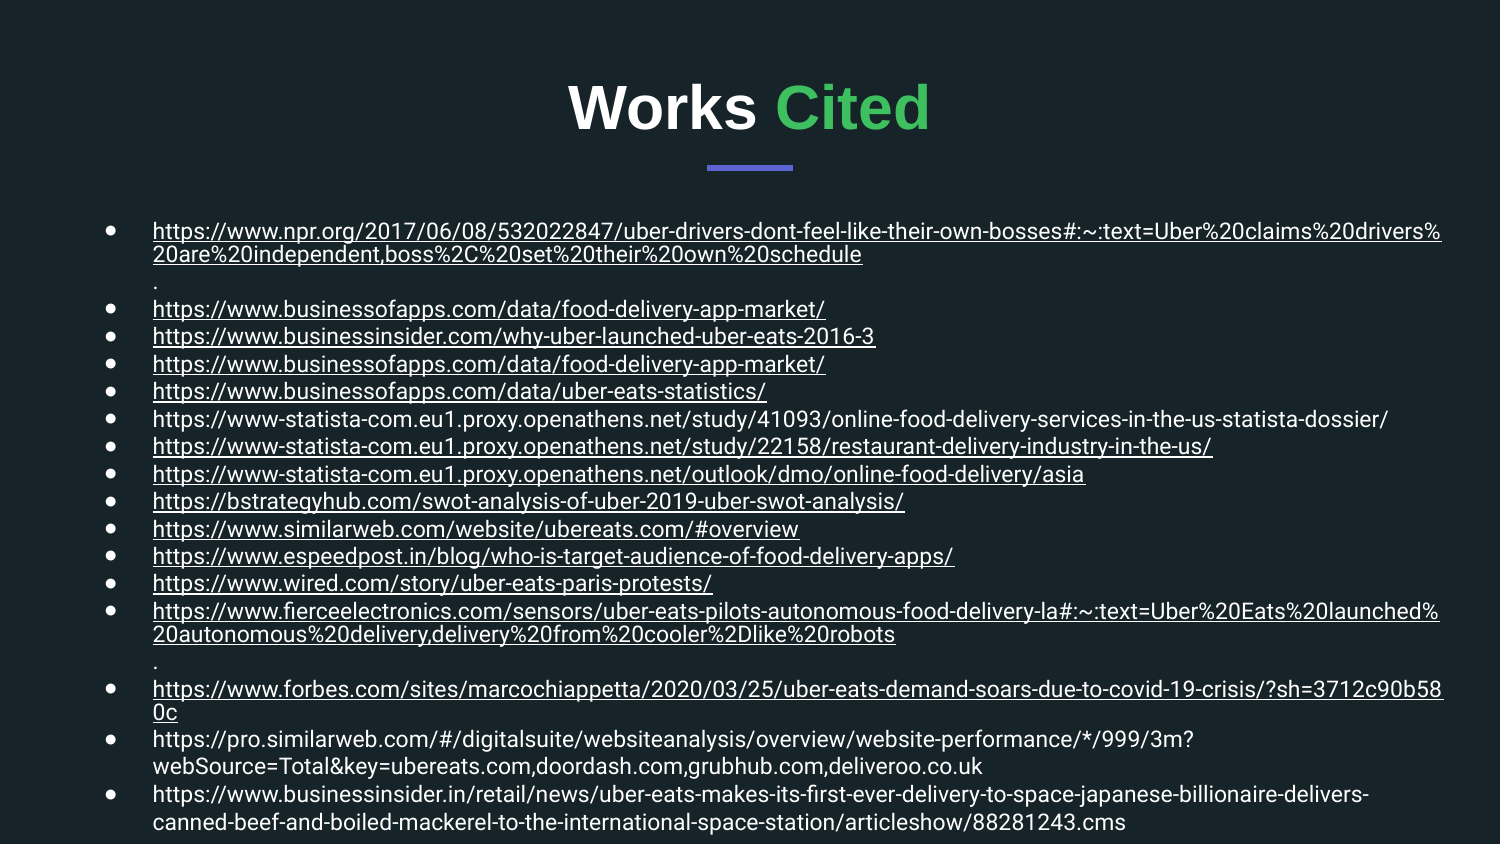

# Works Cited
https://www.npr.org/2017/06/08/532022847/uber-drivers-dont-feel-like-their-own-bosses#:~:text=Uber%20claims%20drivers%20are%20independent,boss%2C%20set%20their%20own%20schedule.
https://www.businessofapps.com/data/food-delivery-app-market/
https://www.businessinsider.com/why-uber-launched-uber-eats-2016-3
https://www.businessofapps.com/data/food-delivery-app-market/
https://www.businessofapps.com/data/uber-eats-statistics/
https://www-statista-com.eu1.proxy.openathens.net/study/41093/online-food-delivery-services-in-the-us-statista-dossier/
https://www-statista-com.eu1.proxy.openathens.net/study/22158/restaurant-delivery-industry-in-the-us/
https://www-statista-com.eu1.proxy.openathens.net/outlook/dmo/online-food-delivery/asia
https://bstrategyhub.com/swot-analysis-of-uber-2019-uber-swot-analysis/
https://www.similarweb.com/website/ubereats.com/#overview
https://www.espeedpost.in/blog/who-is-target-audience-of-food-delivery-apps/
https://www.wired.com/story/uber-eats-paris-protests/
https://www.fierceelectronics.com/sensors/uber-eats-pilots-autonomous-food-delivery-la#:~:text=Uber%20Eats%20launched%20autonomous%20delivery,delivery%20from%20cooler%2Dlike%20robots.
https://www.forbes.com/sites/marcochiappetta/2020/03/25/uber-eats-demand-soars-due-to-covid-19-crisis/?sh=3712c90b580c
https://pro.similarweb.com/#/digitalsuite/websiteanalysis/overview/website-performance/*/999/3m?webSource=Total&key=ubereats.com,doordash.com,grubhub.com,deliveroo.co.uk
https://www.businessinsider.in/retail/news/uber-eats-makes-its-first-ever-delivery-to-space-japanese-billionaire-delivers-canned-beef-and-boiled-mackerel-to-the-international-space-station/articleshow/88281243.cms